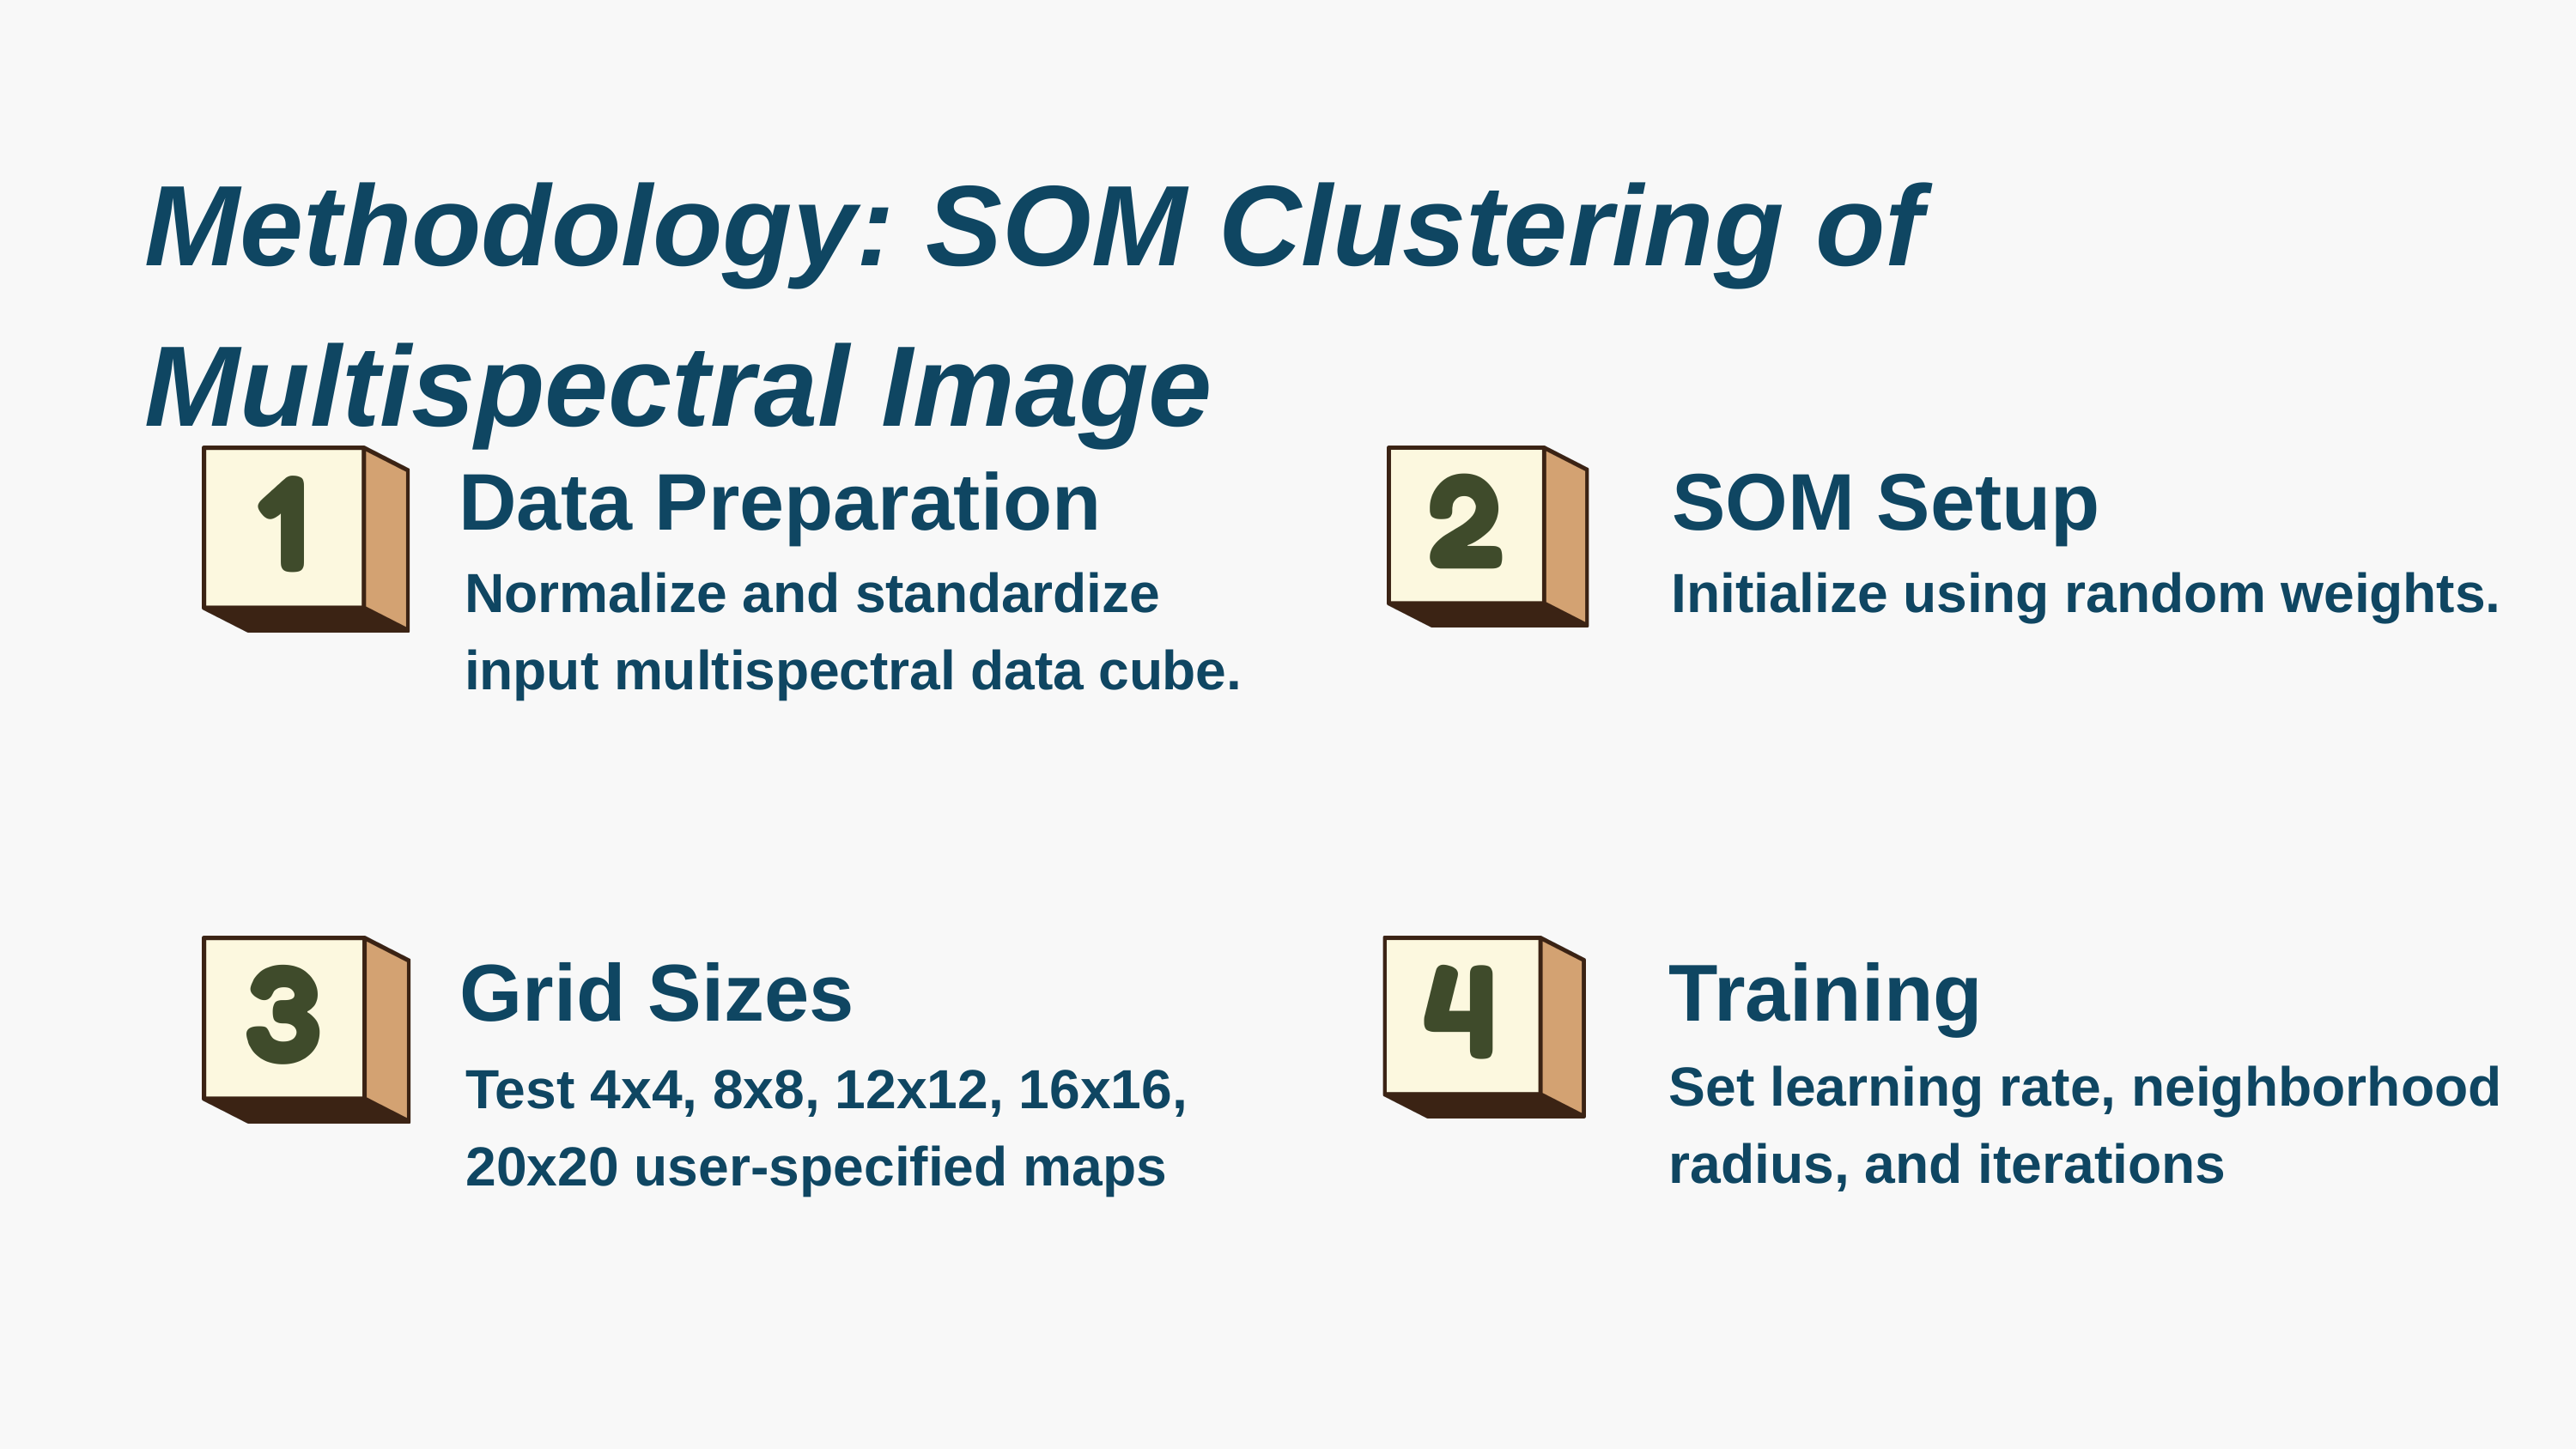

Methodology: SOM Clustering of Multispectral Image
Data Preparation
SOM Setup

Normalize and standardize input multispectral data cube.
Initialize using random weights.
Grid Sizes
Training

Set learning rate, neighborhood radius, and iterations
Test 4x4, 8x8, 12x12, 16x16, 20x20 user-specified maps